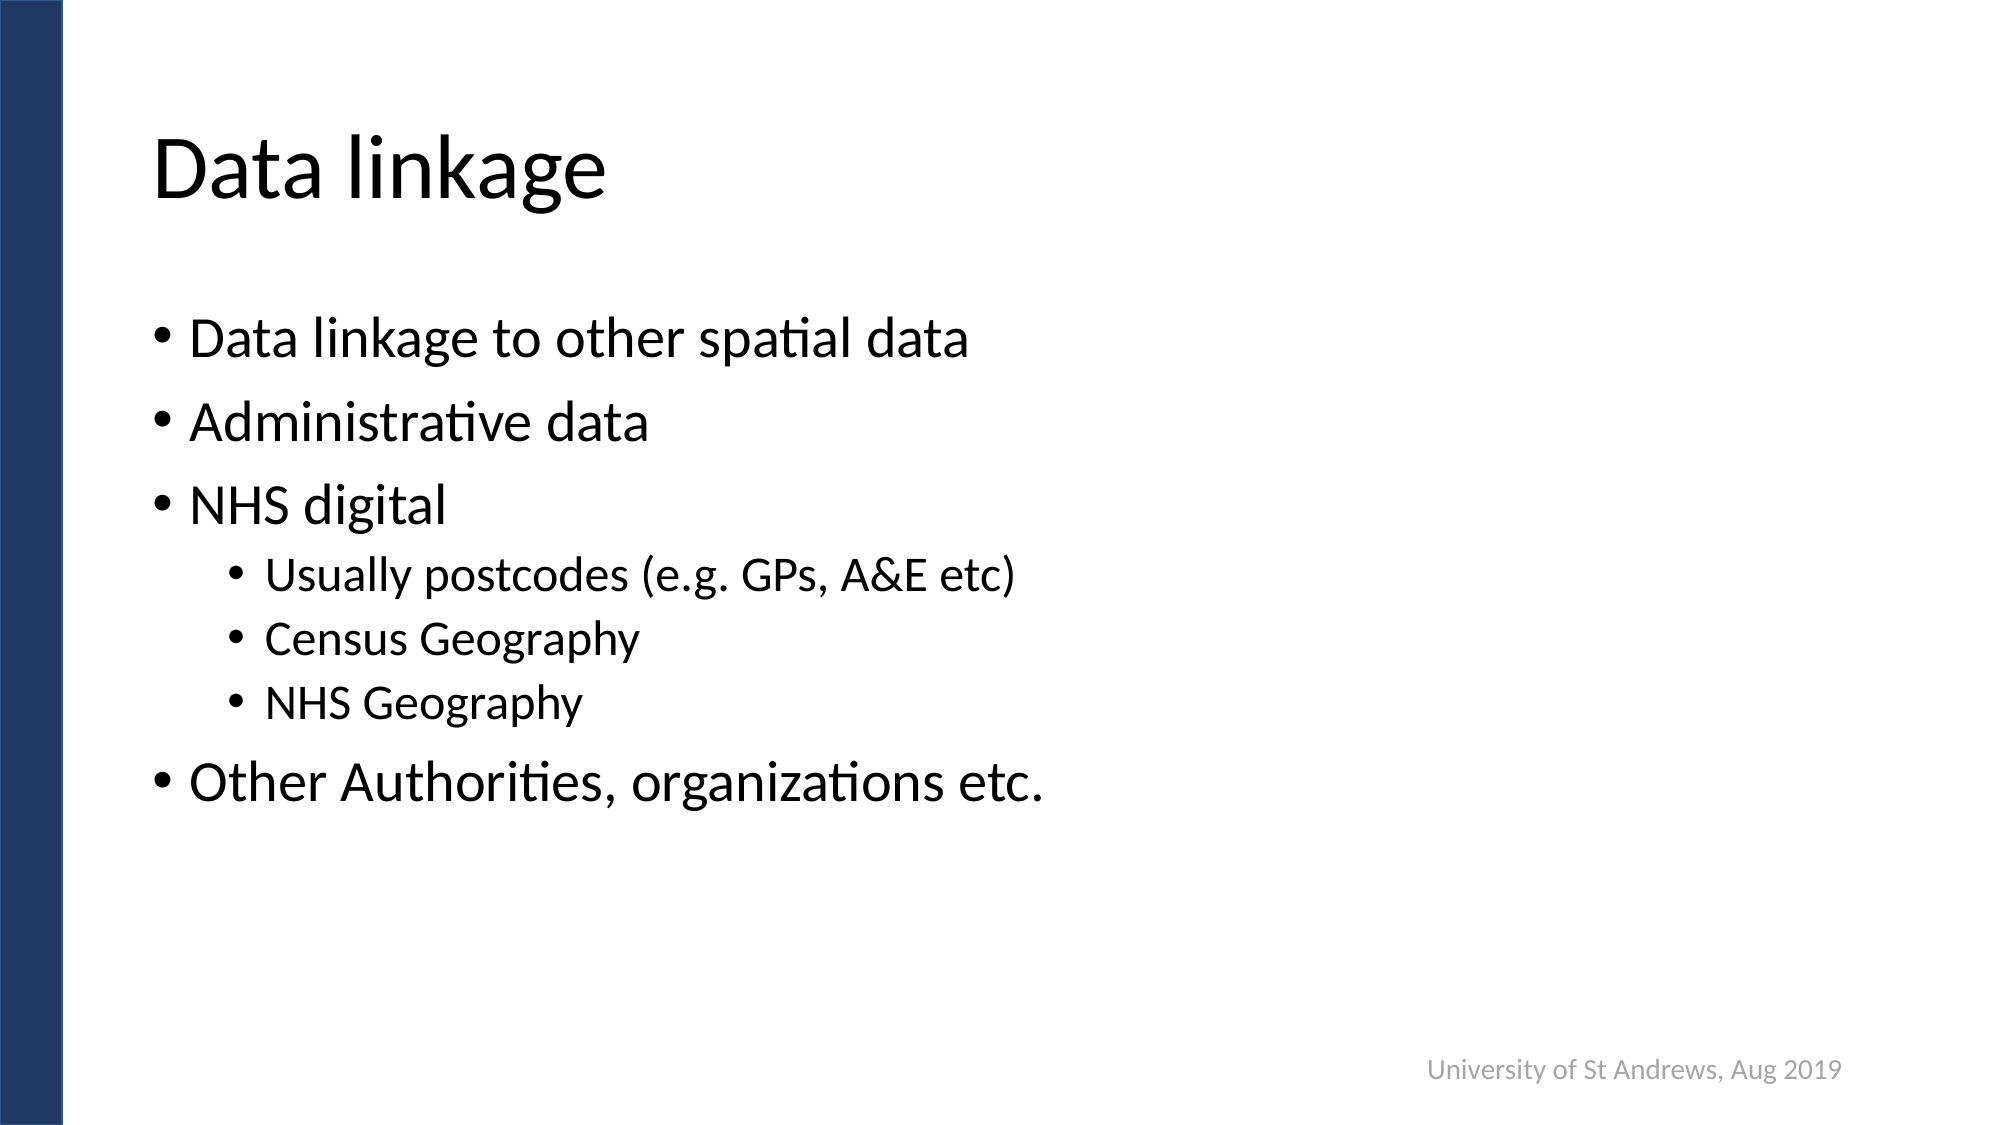

# Data linkage
Data linkage to other spatial data
Administrative data
NHS digital
Usually postcodes (e.g. GPs, A&E etc)
Census Geography
NHS Geography
Other Authorities, organizations etc.